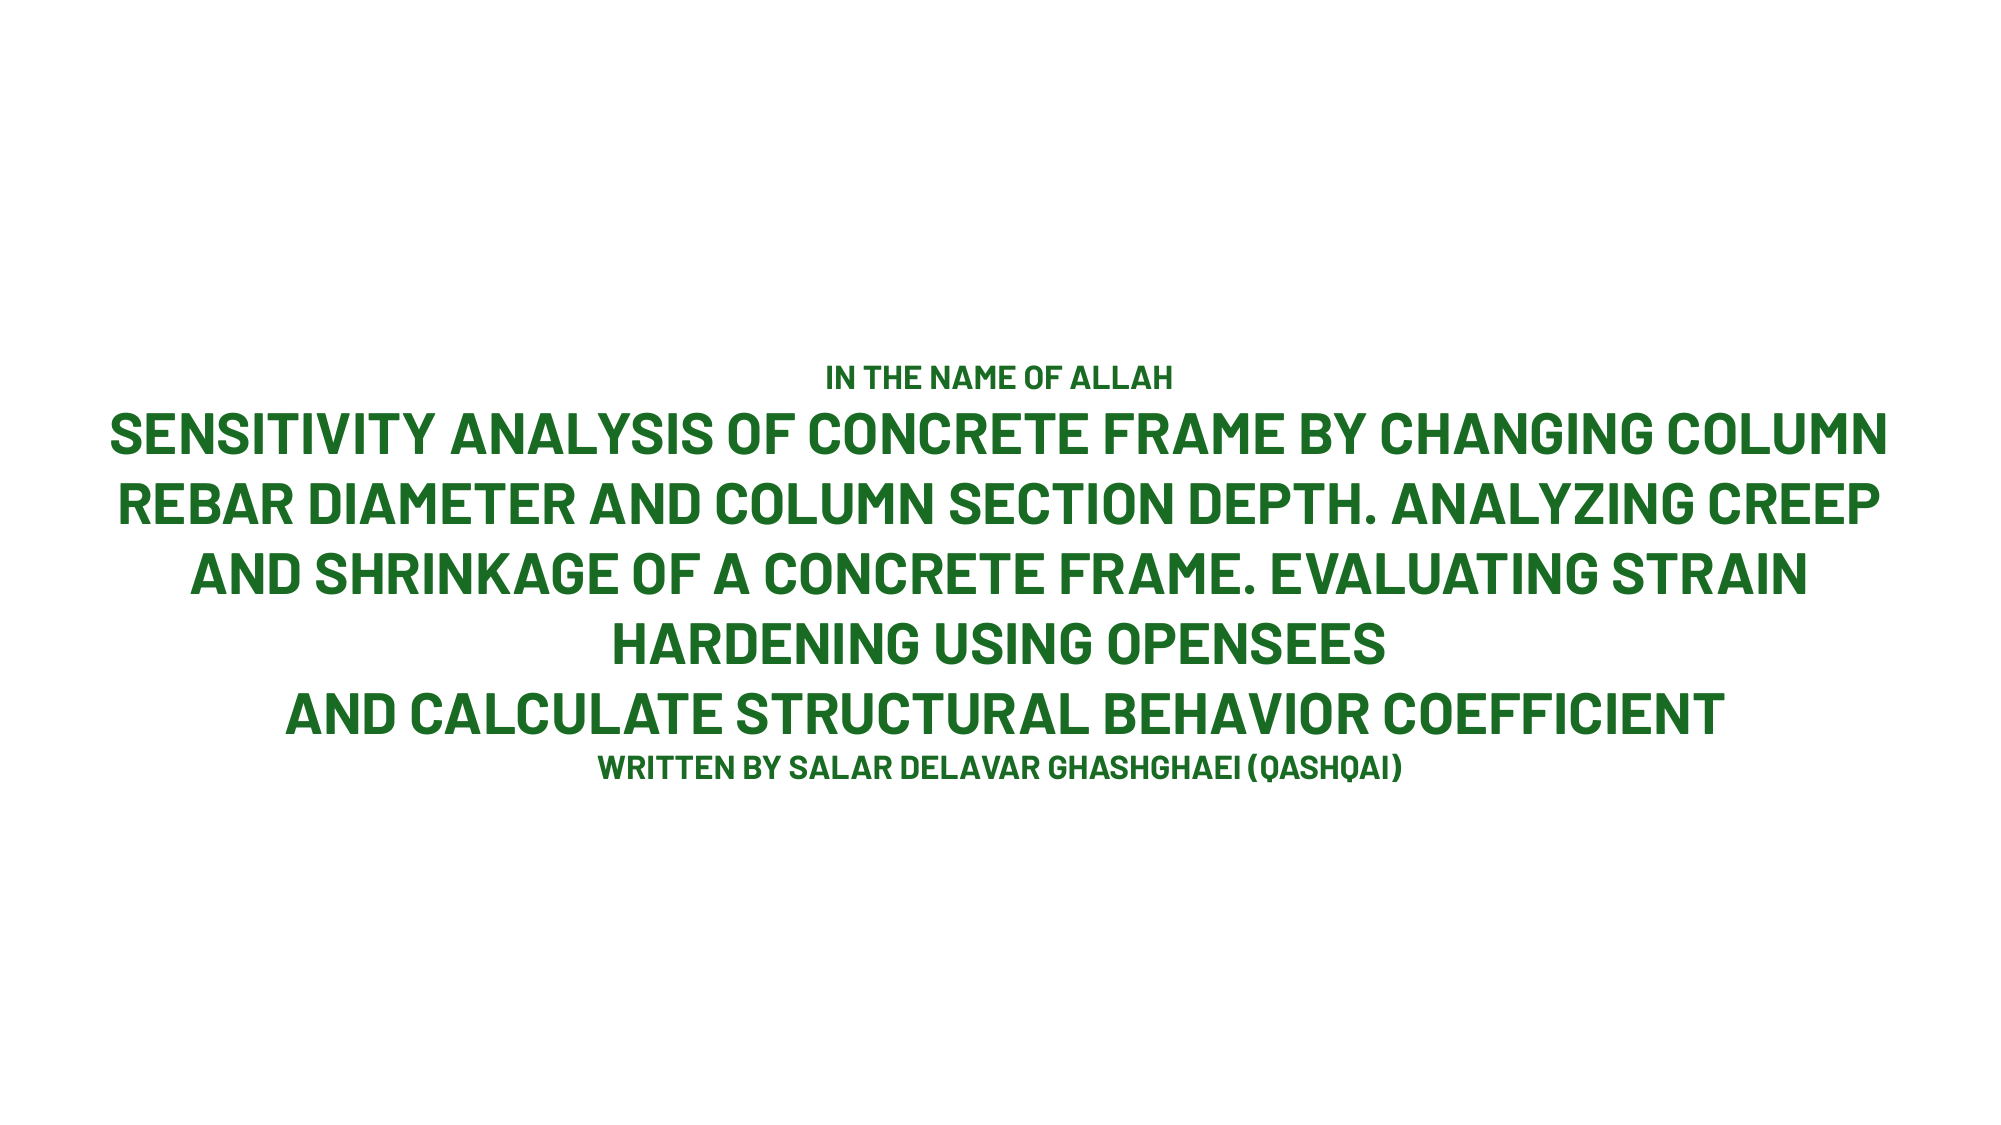

IN THE NAME OF ALLAH
SENSITIVITY ANALYSIS OF CONCRETE FRAME BY CHANGING COLUMN REBAR DIAMETER AND COLUMN SECTION DEPTH. ANALYZING CREEP AND SHRINKAGE OF A CONCRETE FRAME. EVALUATING STRAIN HARDENING USING OPENSEES
 AND CALCULATE STRUCTURAL BEHAVIOR COEFFICIENT
WRITTEN BY SALAR DELAVAR GHASHGHAEI (QASHQAI)